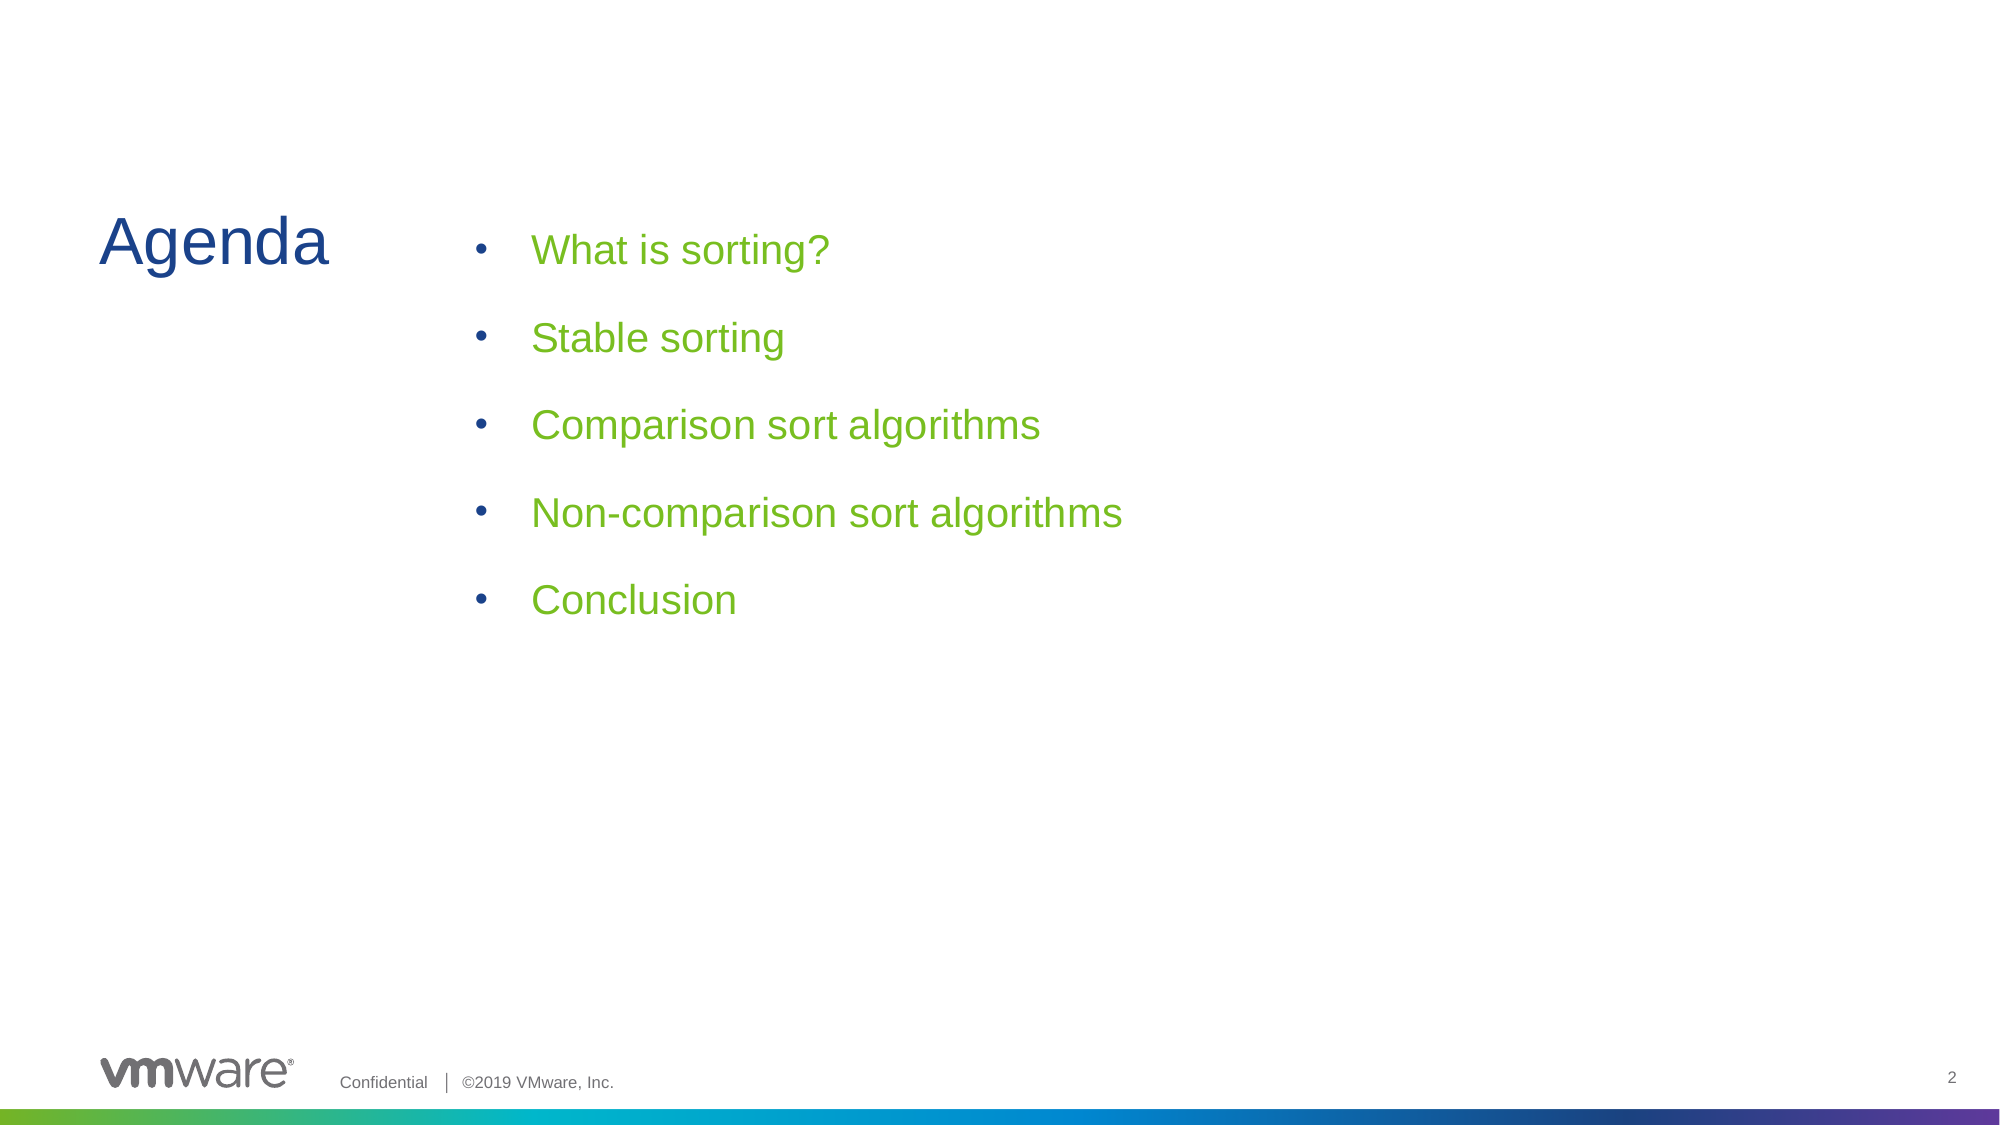

What is sorting?
Stable sorting
Comparison sort algorithms
Non-comparison sort algorithms
Conclusion